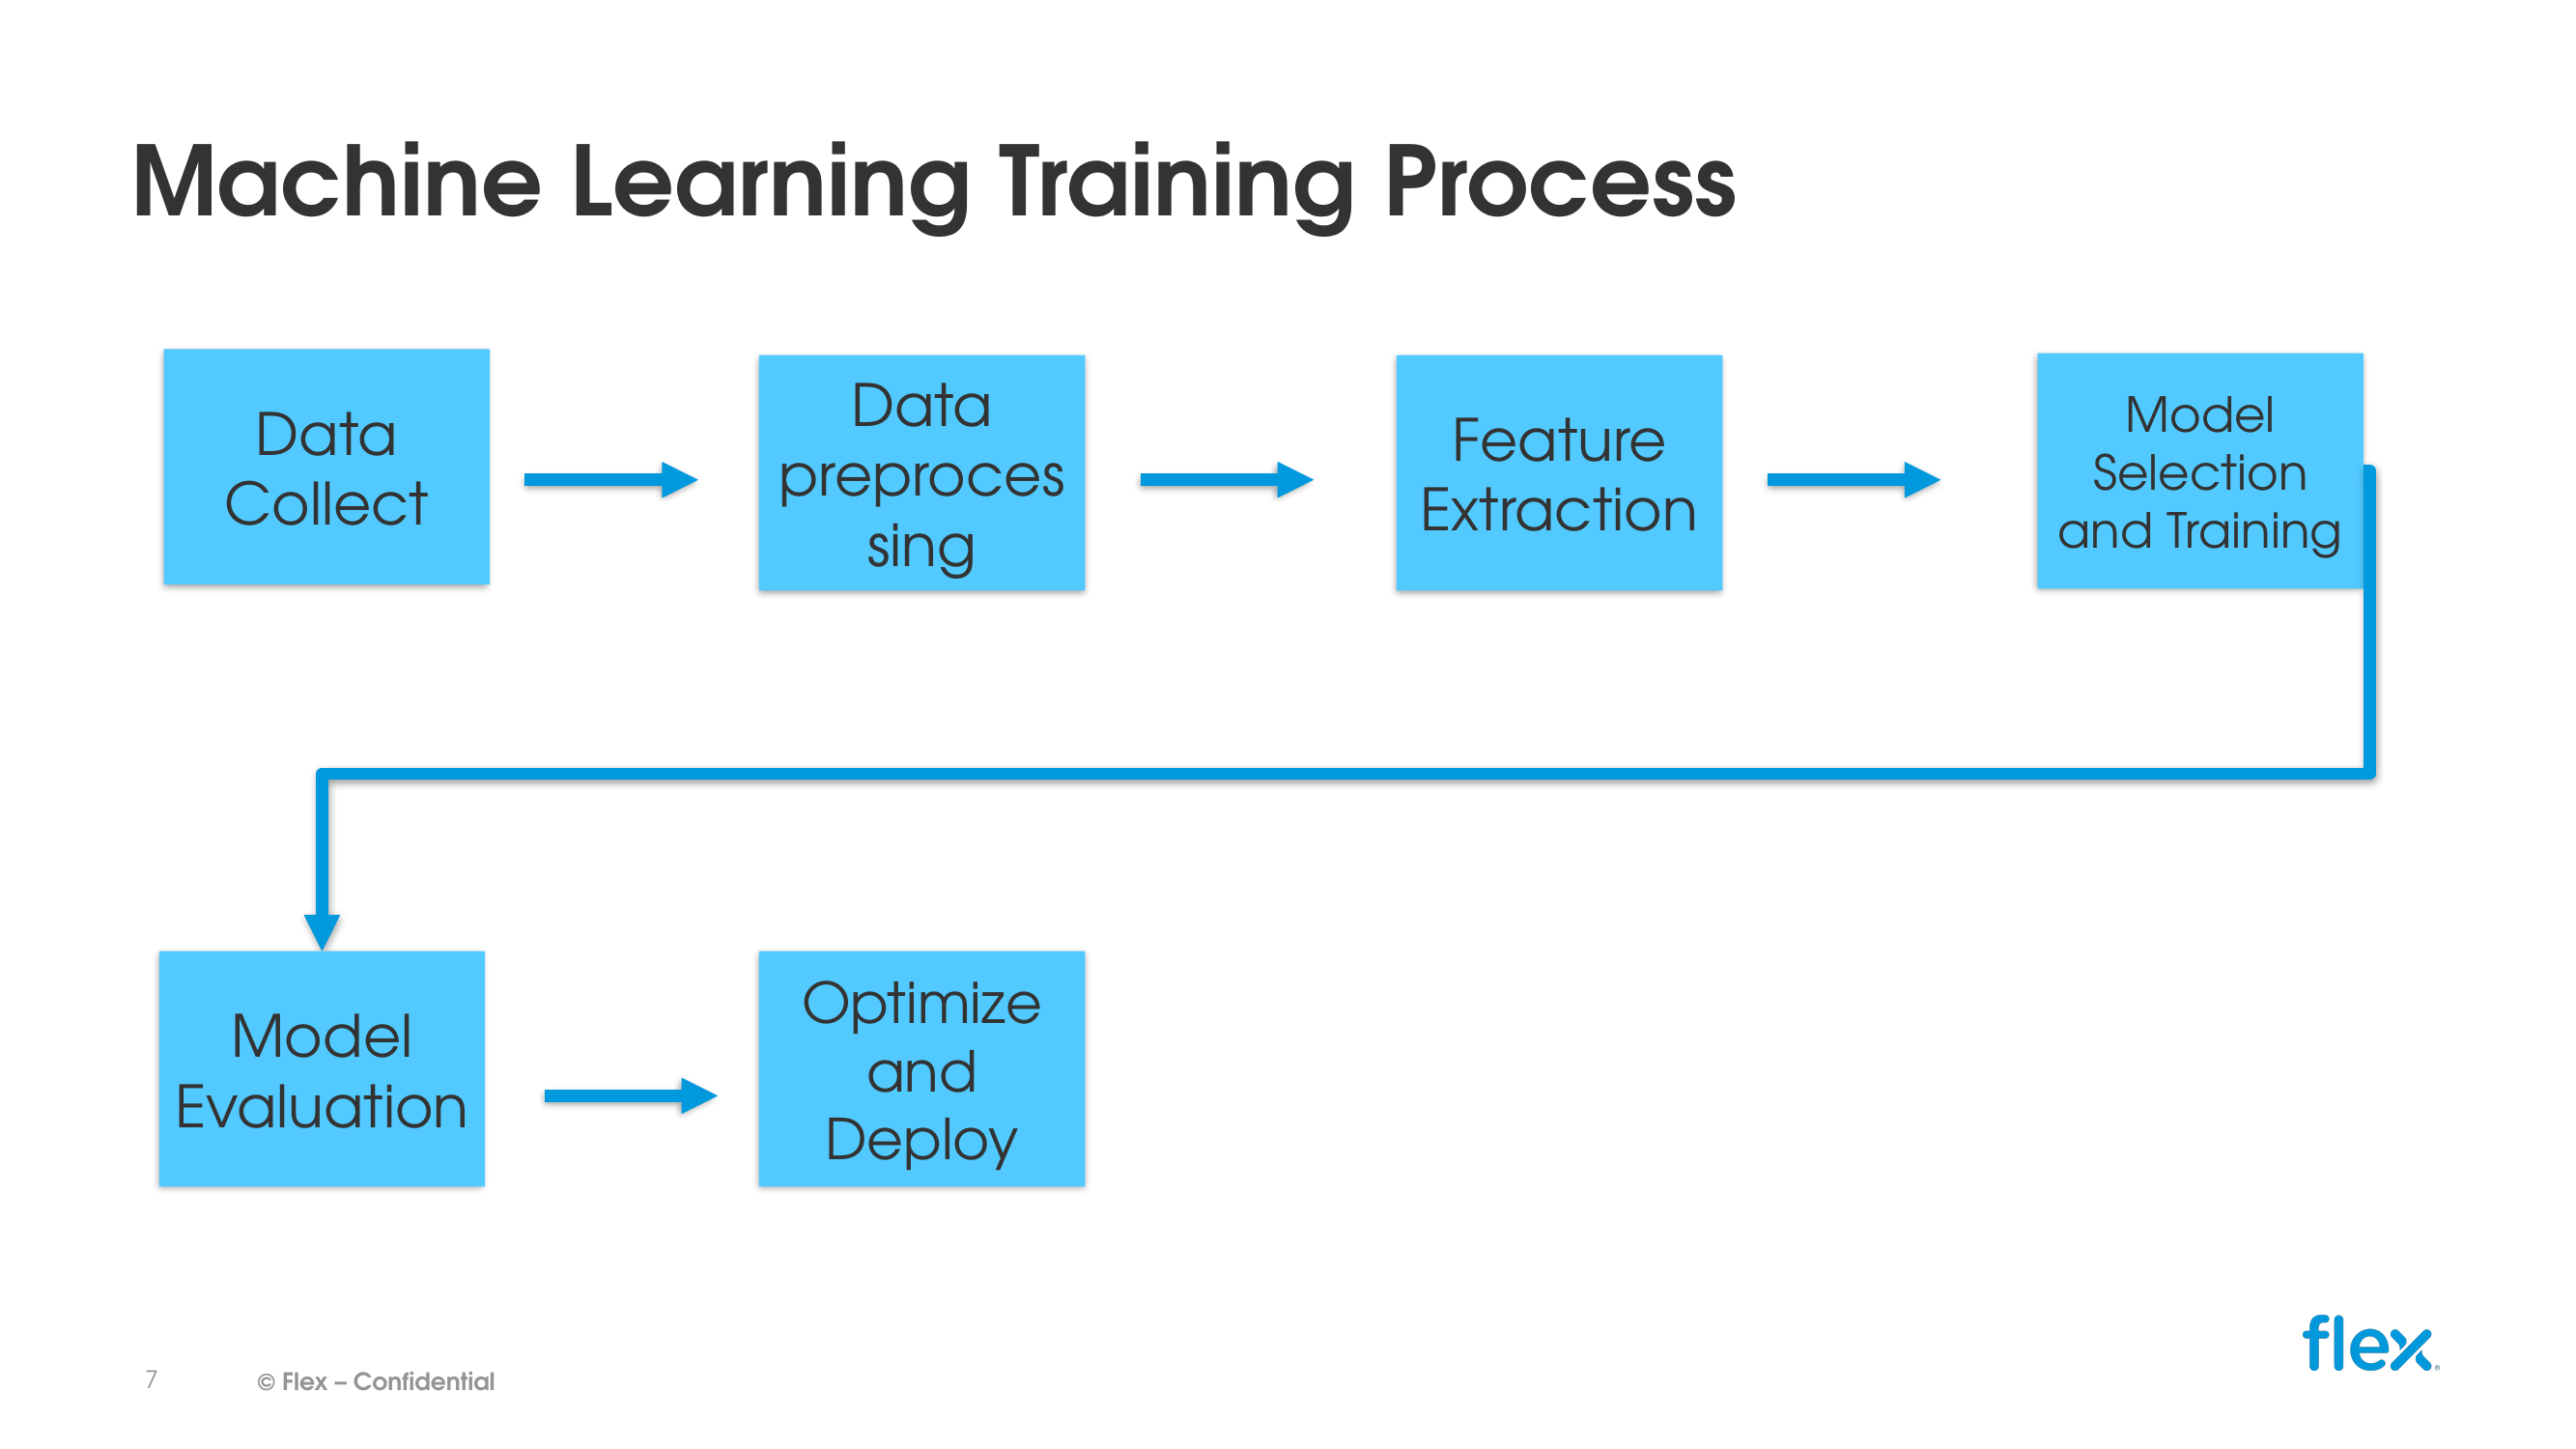

# Machine Learning Training Process
Data Collect
Model Selection and Training
Data preprocessing
Feature Extraction
Model Evaluation
Optimize and Deploy
7